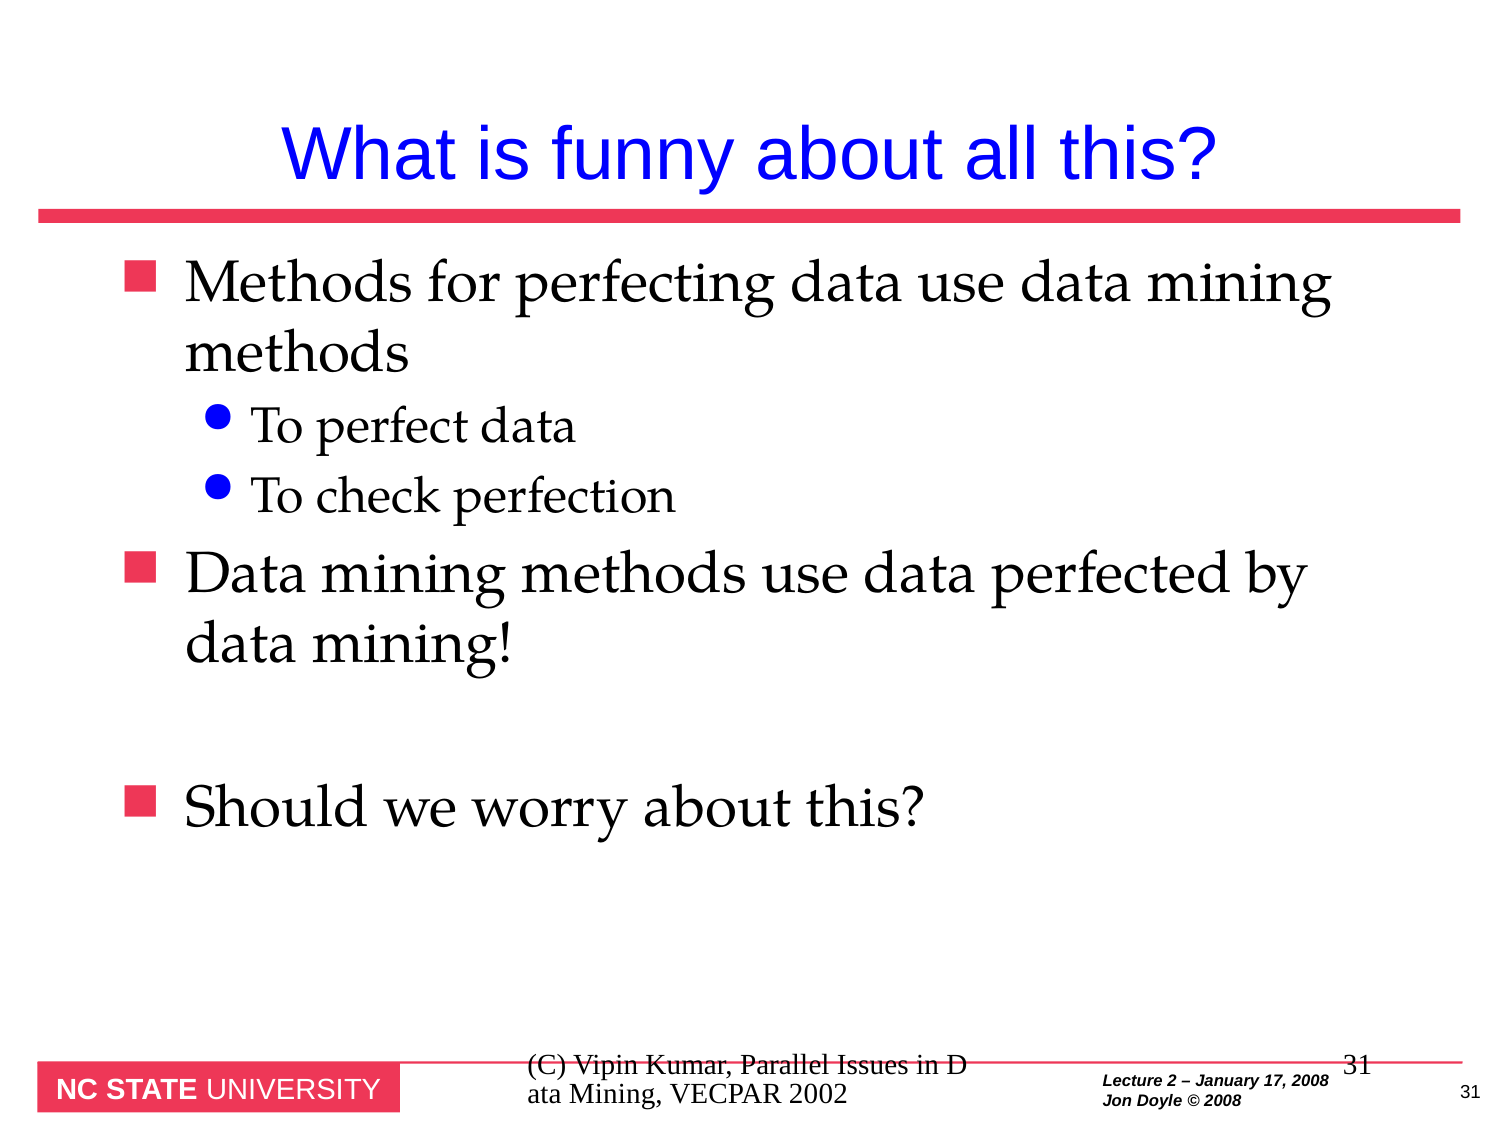

# What is funny about all this?
Methods for perfecting data use data mining methods
To perfect data
To check perfection
Data mining methods use data perfected by data mining!

Should we worry about this?
(C) Vipin Kumar, Parallel Issues in Data Mining, VECPAR 2002
31